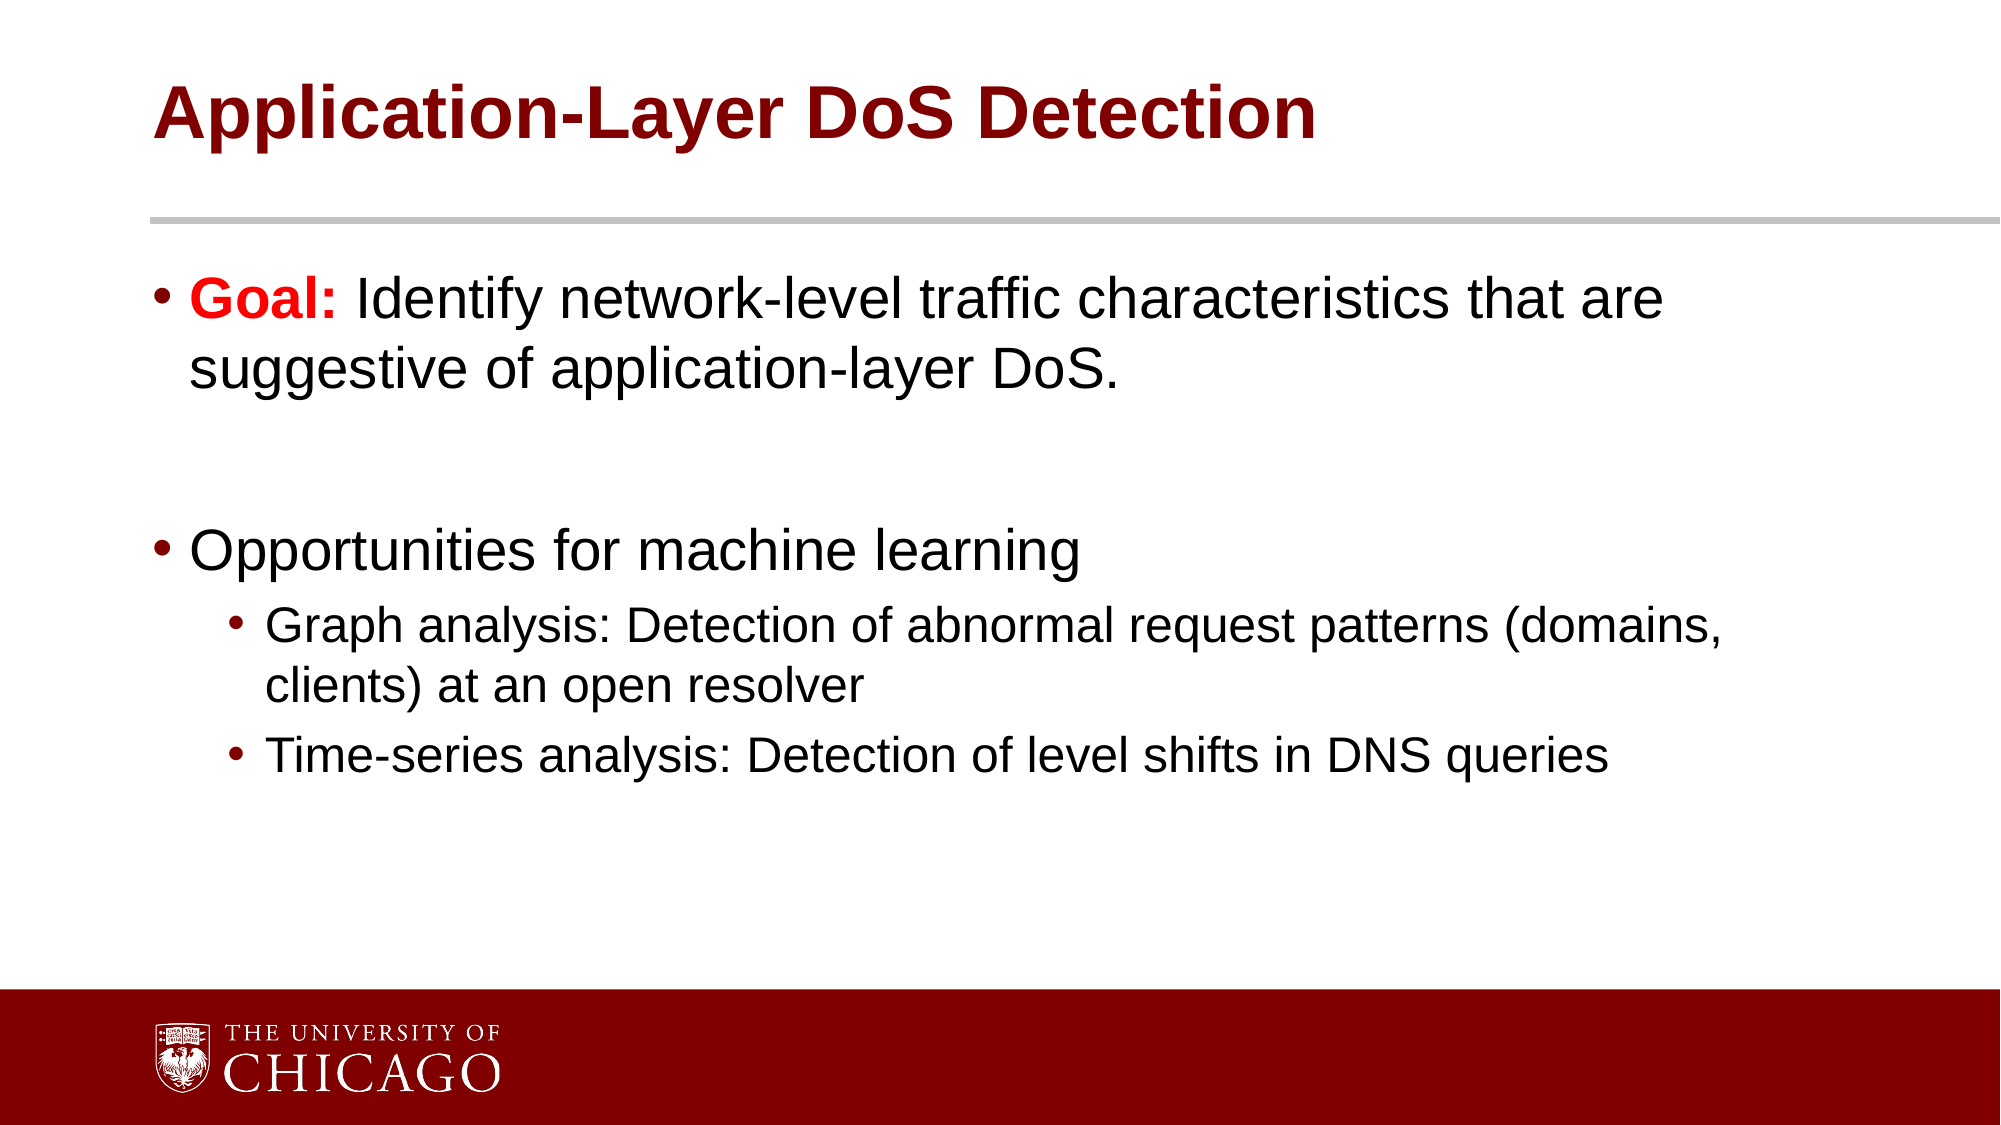

# Application-Layer DoS Detection
Goal: Identify network-level traffic characteristics that are suggestive of application-layer DoS.

Opportunities for machine learning
Graph analysis: Detection of abnormal request patterns (domains, clients) at an open resolver
Time-series analysis: Detection of level shifts in DNS queries